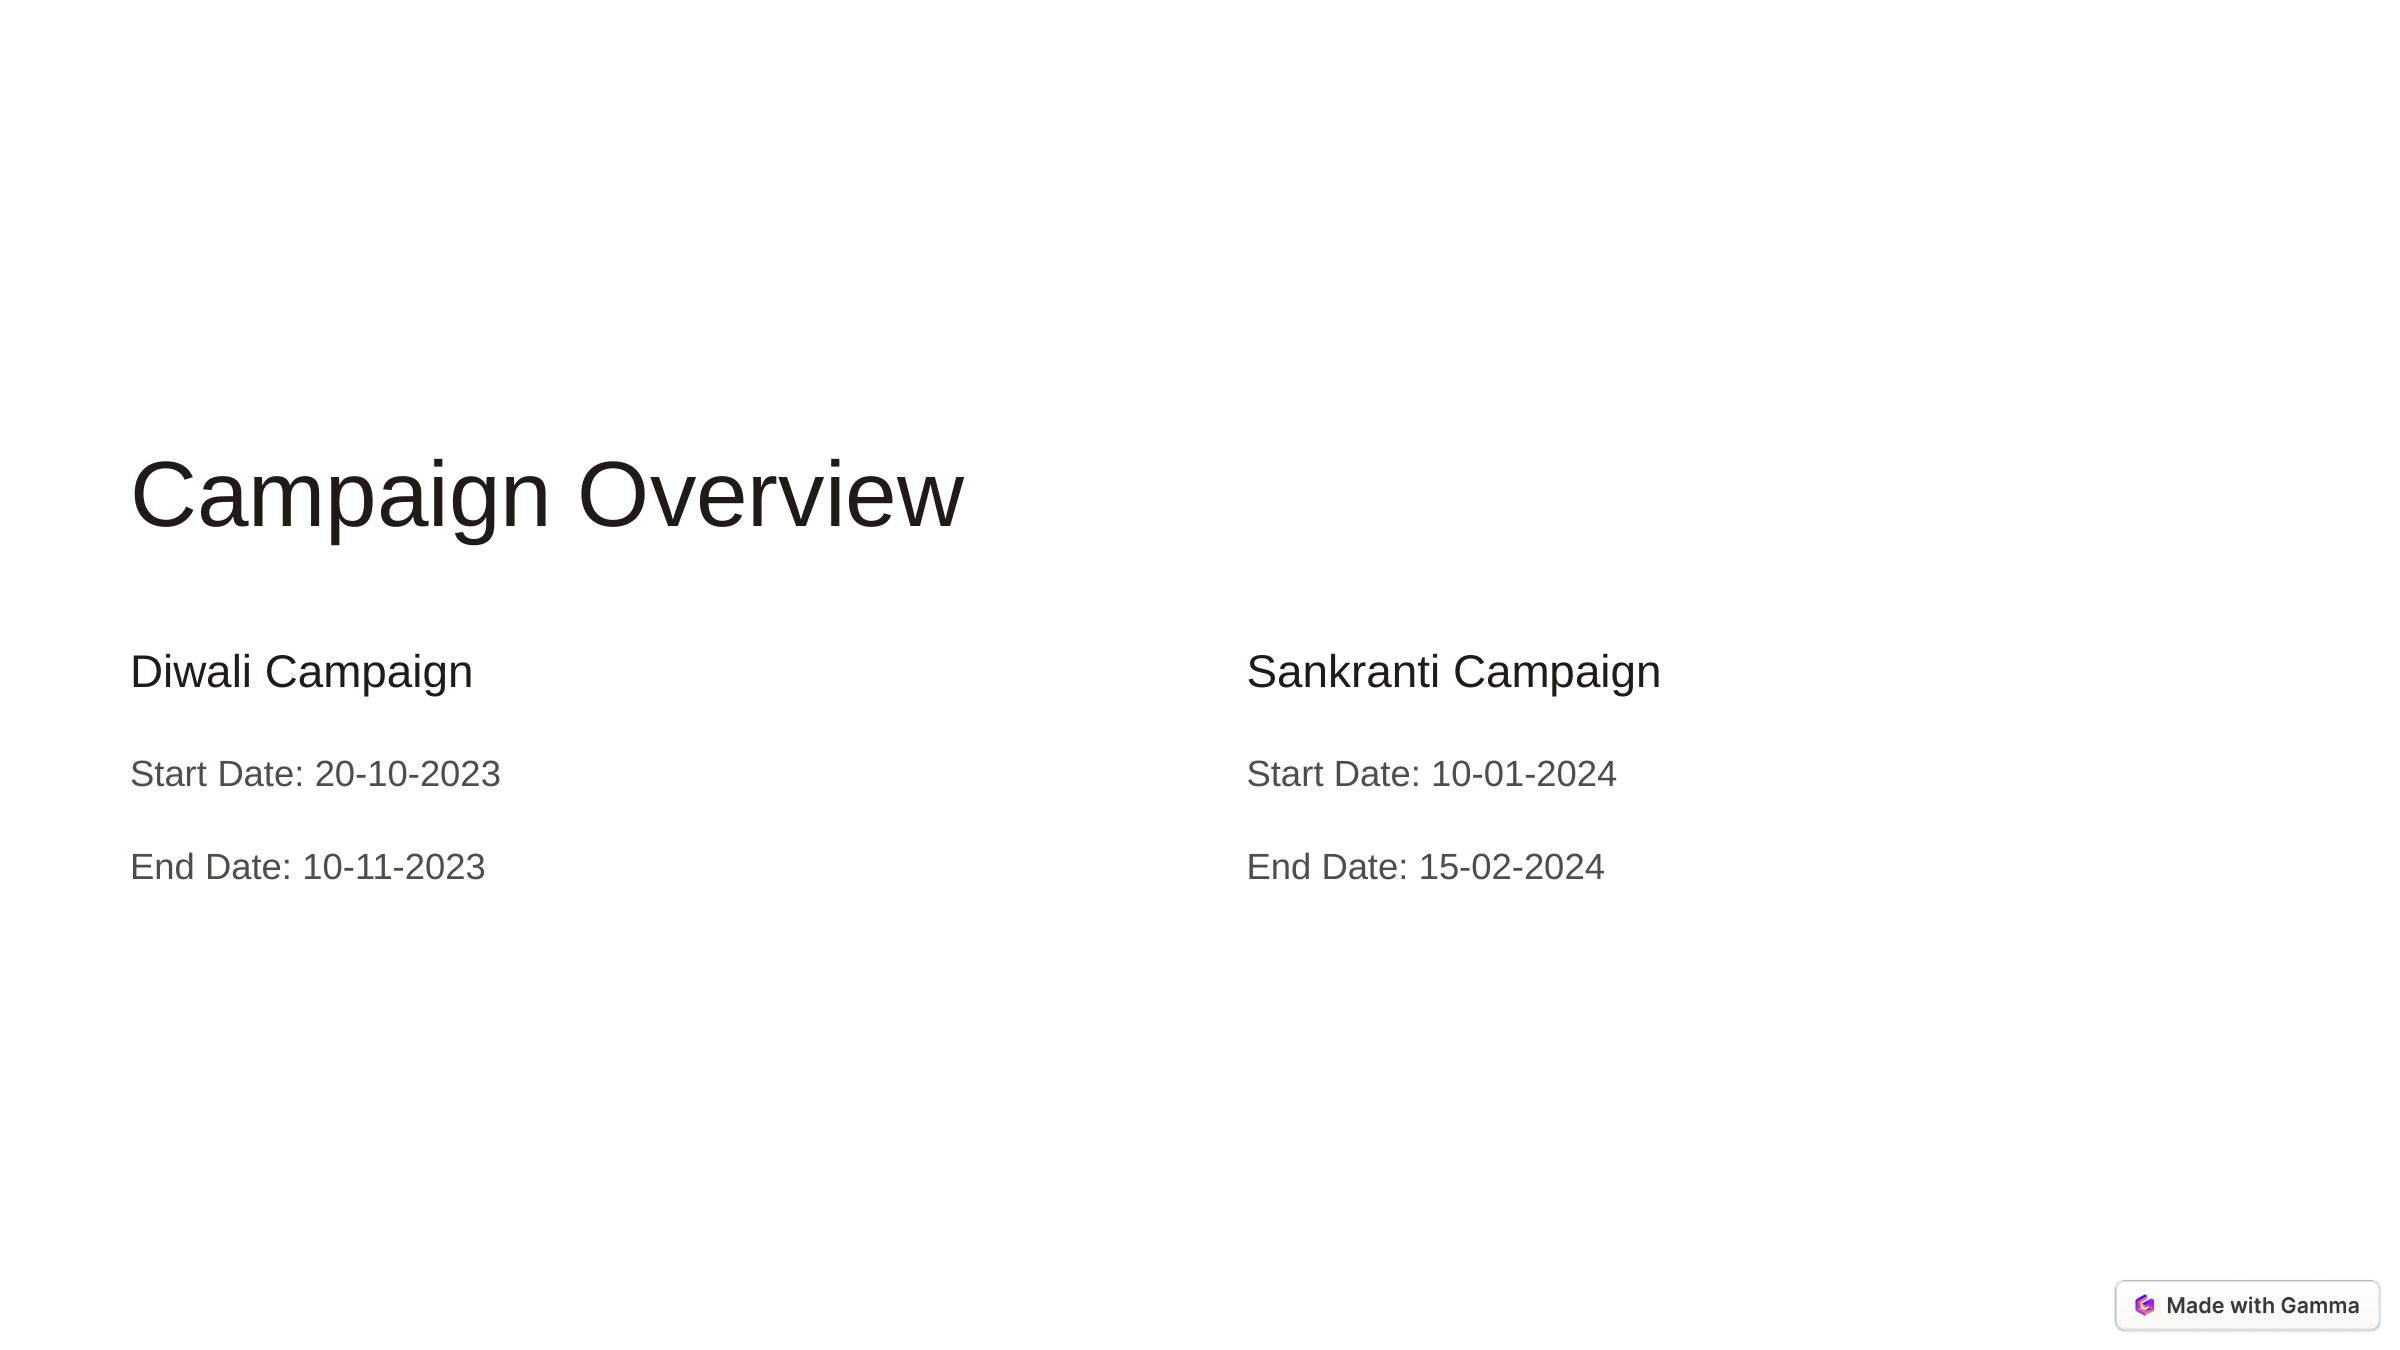

Campaign Overview
Diwali Campaign
Sankranti Campaign
Start Date: 20-10-2023
Start Date: 10-01-2024
End Date: 10-11-2023
End Date: 15-02-2024